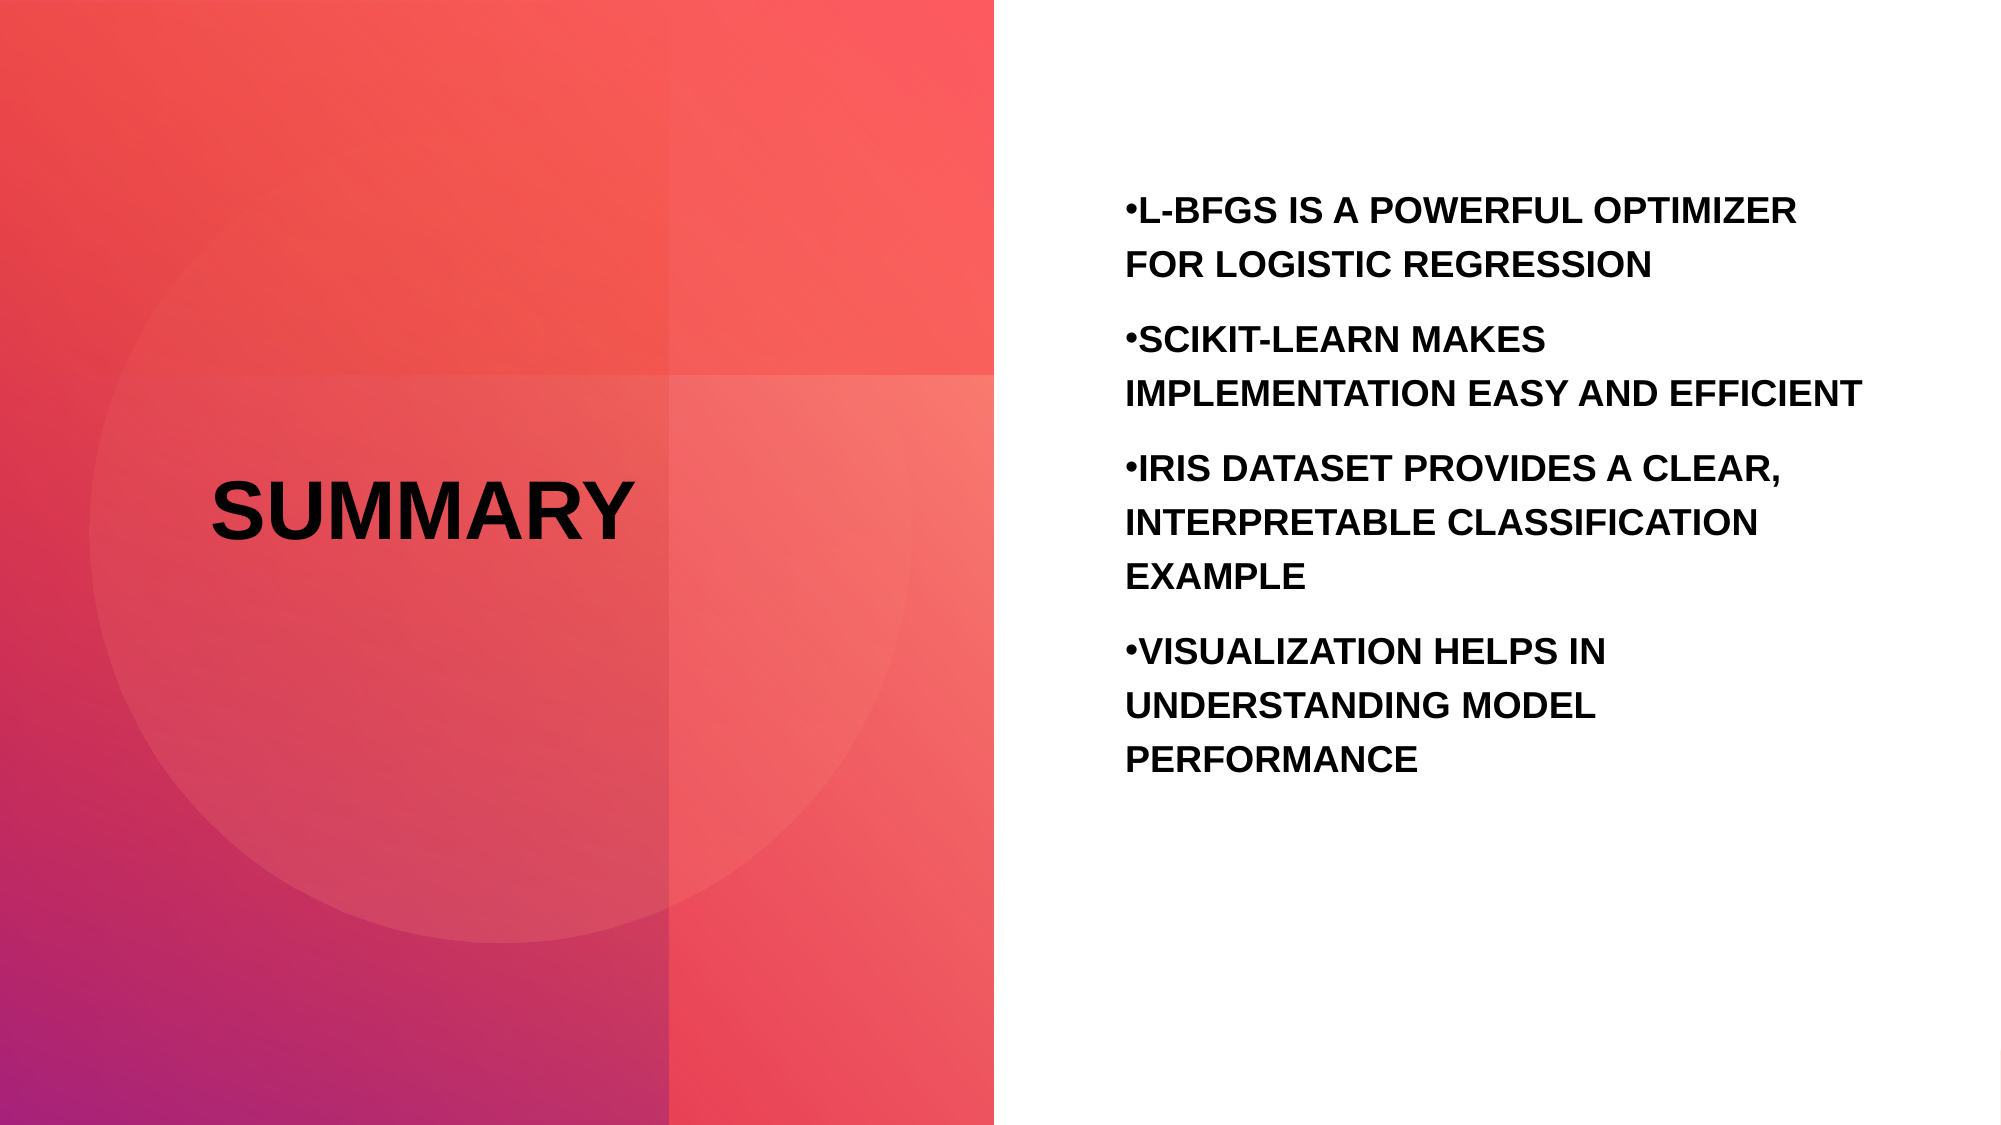

L-BFGS IS A POWERFUL OPTIMIZER FOR LOGISTIC REGRESSION
SCIKIT-LEARN MAKES IMPLEMENTATION EASY AND EFFICIENT
IRIS DATASET PROVIDES A CLEAR, INTERPRETABLE CLASSIFICATION EXAMPLE
VISUALIZATION HELPS IN UNDERSTANDING MODEL PERFORMANCE

# SUMMARY